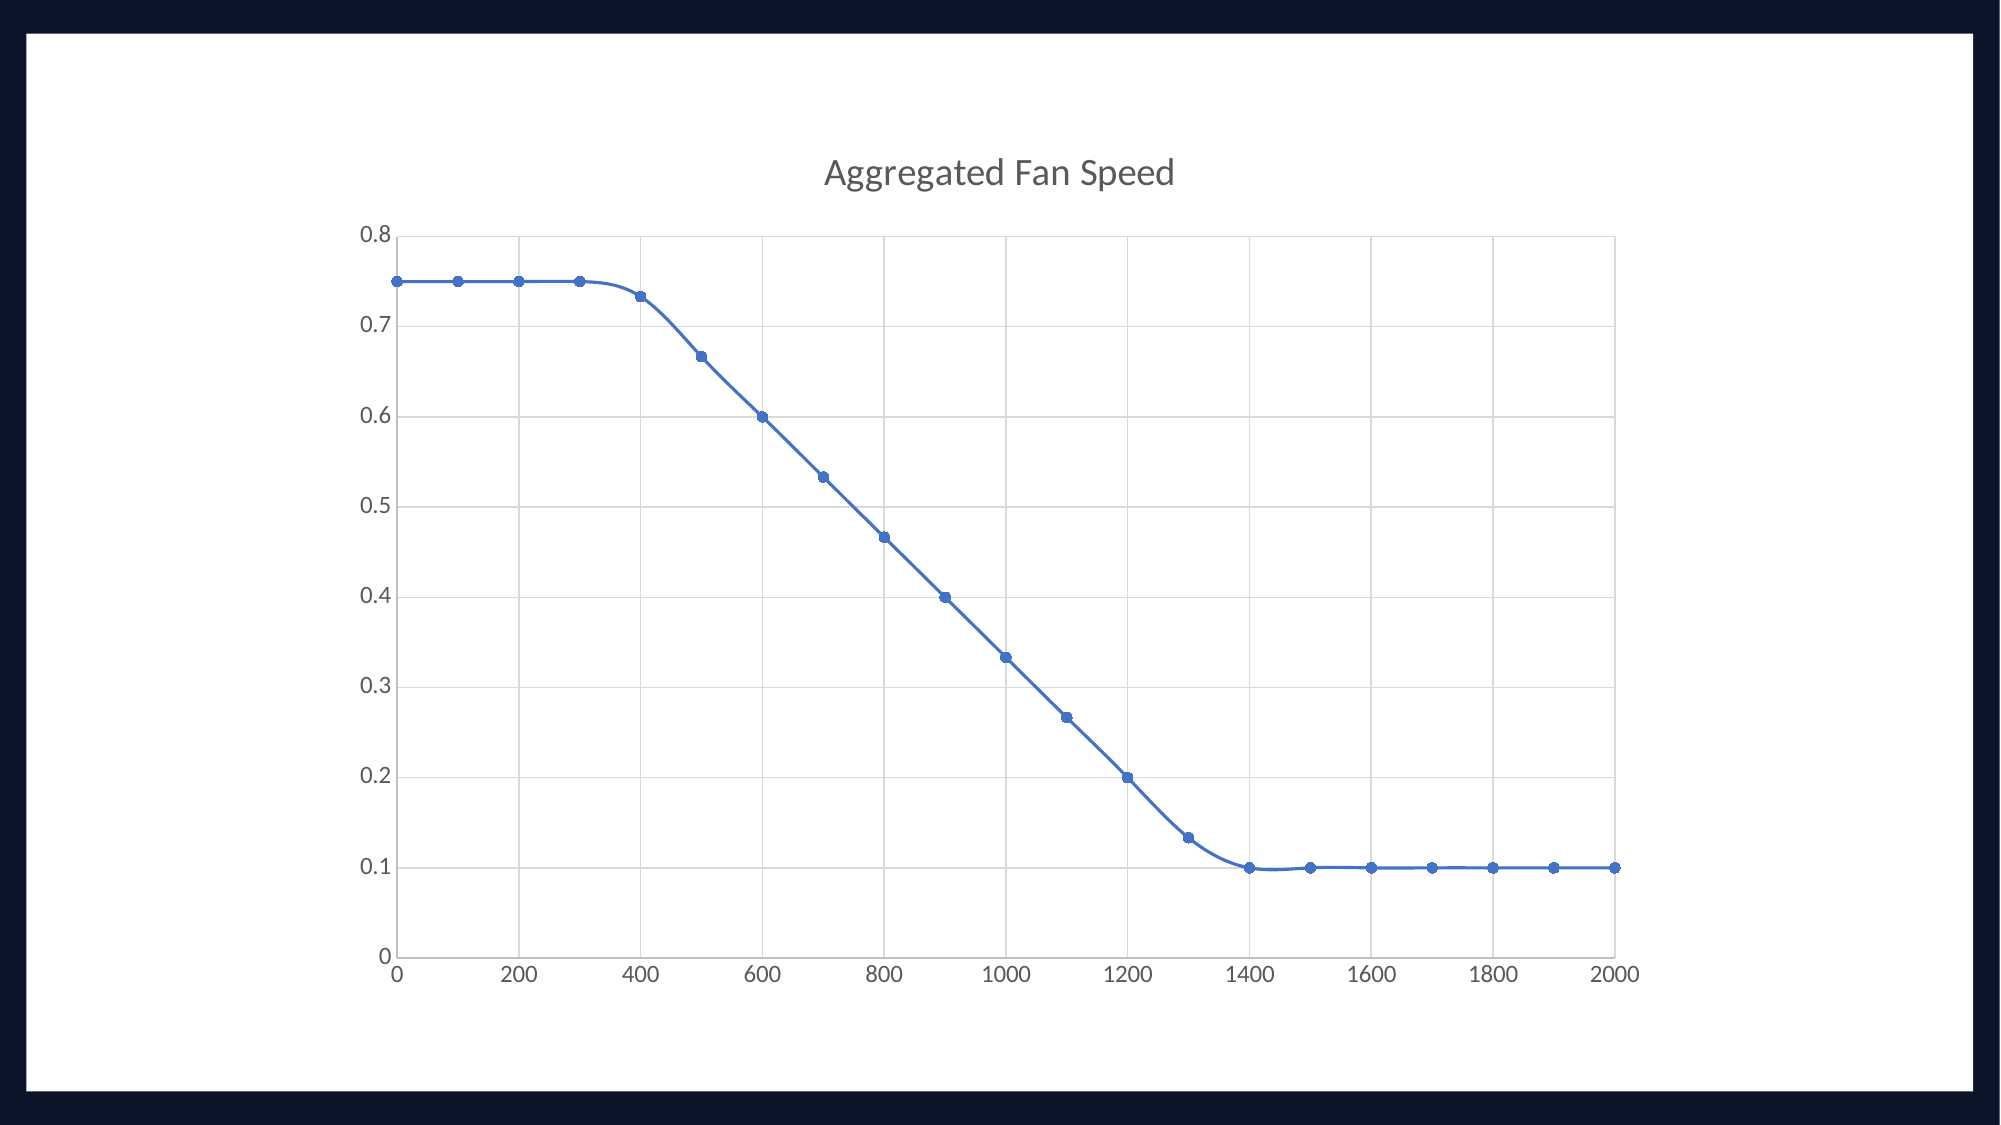

### Chart: Aggregated Fan Speed

| Category |  |
|---|---|